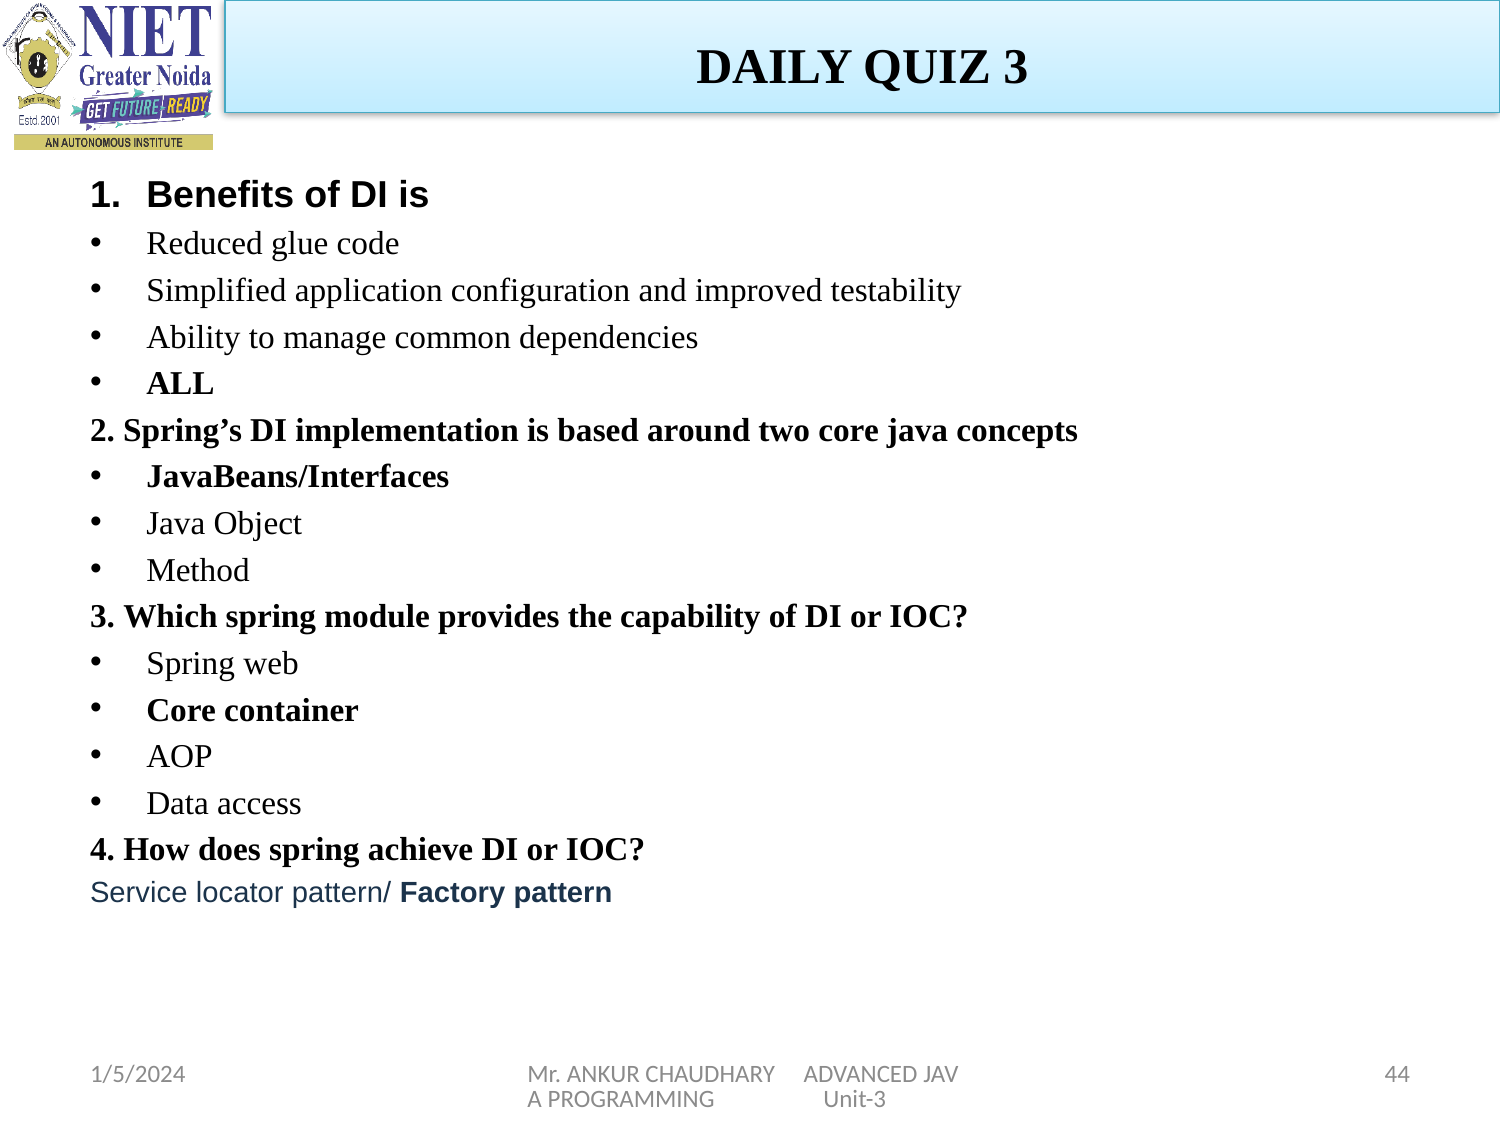

DAILY QUIZ 3

Benefits of DI is
Reduced glue code
Simplified application configuration and improved testability
Ability to manage common dependencies
ALL
2. Spring’s DI implementation is based around two core java concepts
JavaBeans/Interfaces
Java Object
Method
3. Which spring module provides the capability of DI or IOC?
Spring web
Core container
AOP
Data access
4. How does spring achieve DI or IOC?
Service locator pattern/ Factory pattern
1/5/2024
Mr. ANKUR CHAUDHARY     ADVANCED JAVA PROGRAMMING                   Unit-3
44